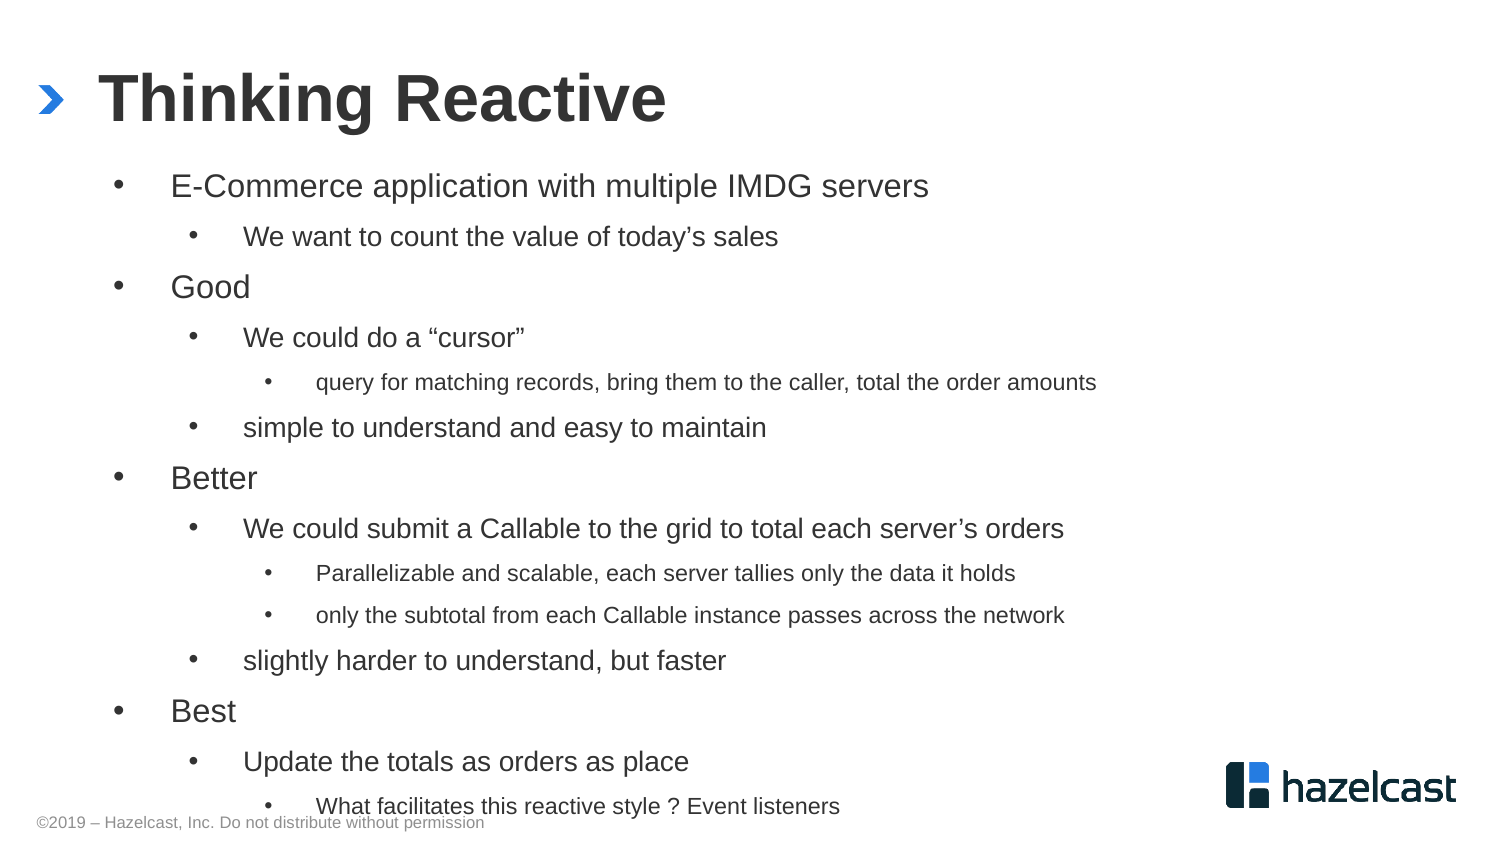

# Thinking Reactive
E-Commerce application with multiple IMDG servers
We want to count the value of today’s sales
Good
We could do a “cursor”
query for matching records, bring them to the caller, total the order amounts
simple to understand and easy to maintain
Better
We could submit a Callable to the grid to total each server’s orders
Parallelizable and scalable, each server tallies only the data it holds
only the subtotal from each Callable instance passes across the network
slightly harder to understand, but faster
Best
Update the totals as orders as place
What facilitates this reactive style ? Event listeners
©2019 – Hazelcast, Inc. Do not distribute without permission